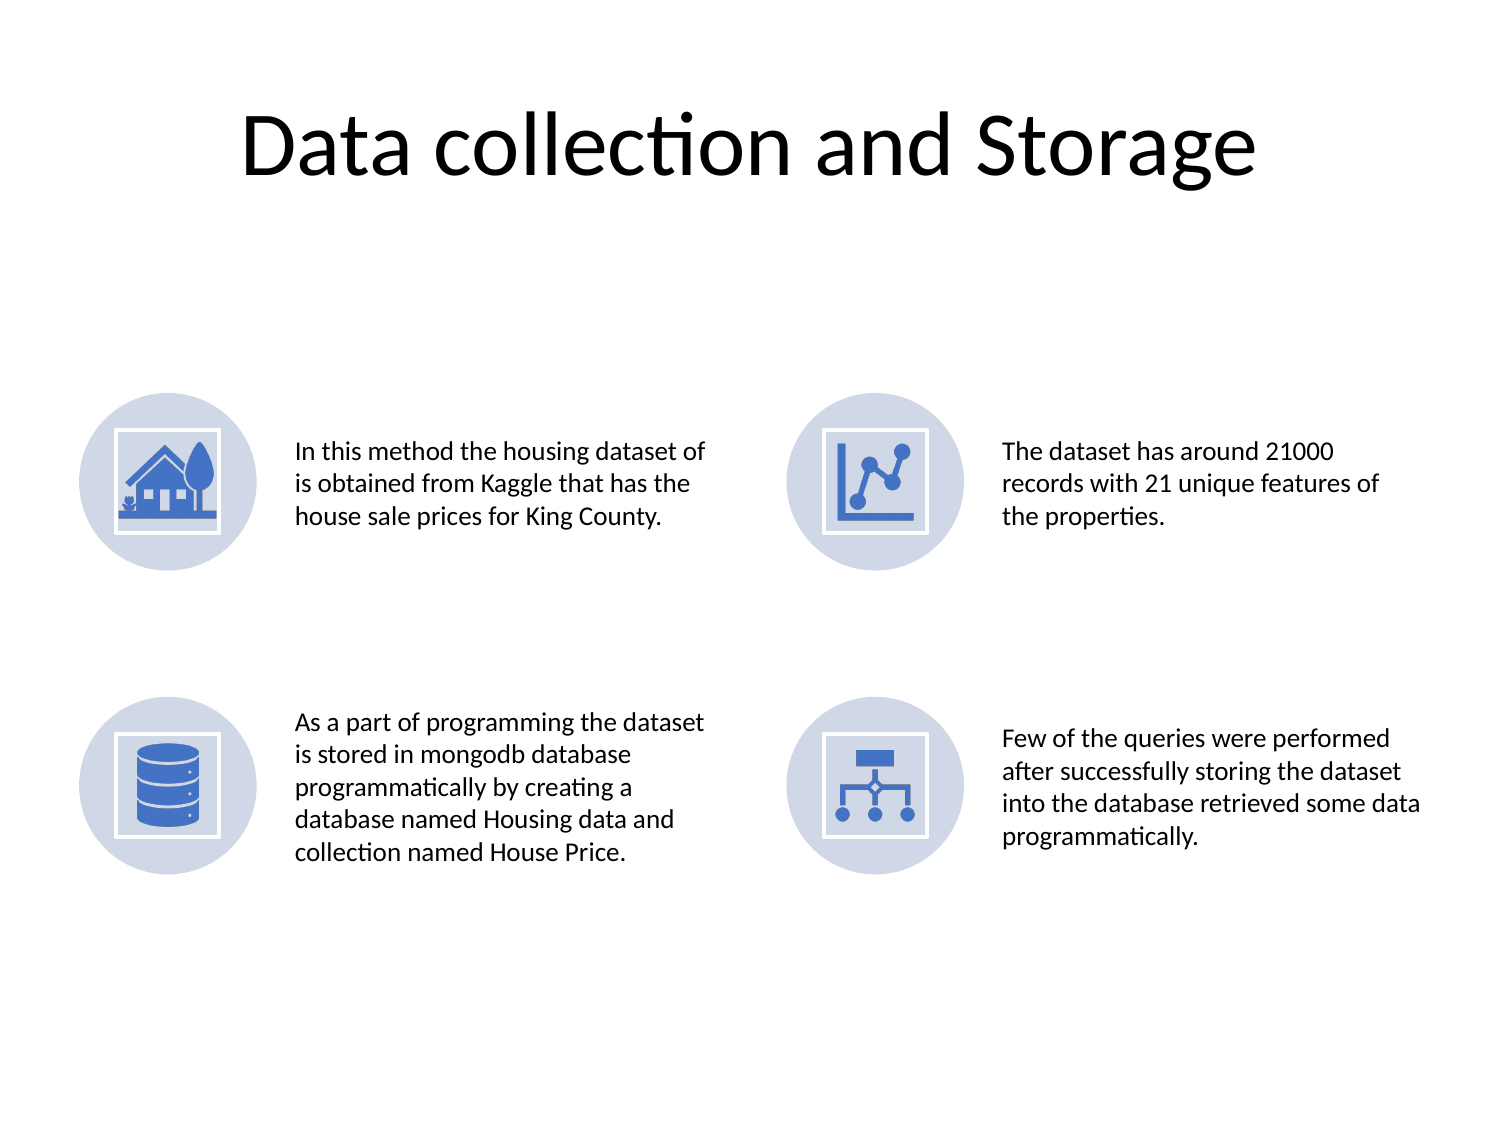

# Data collection and Storage
In this method the housing dataset of is obtained from Kaggle that has the house sale prices for King County.
The dataset has around 21000 records with 21 unique features of the properties.
As a part of programming the dataset is stored in mongodb database programmatically by creating a database named Housing data and collection named House Price.
Few of the queries were performed after successfully storing the dataset into the database retrieved some data programmatically.